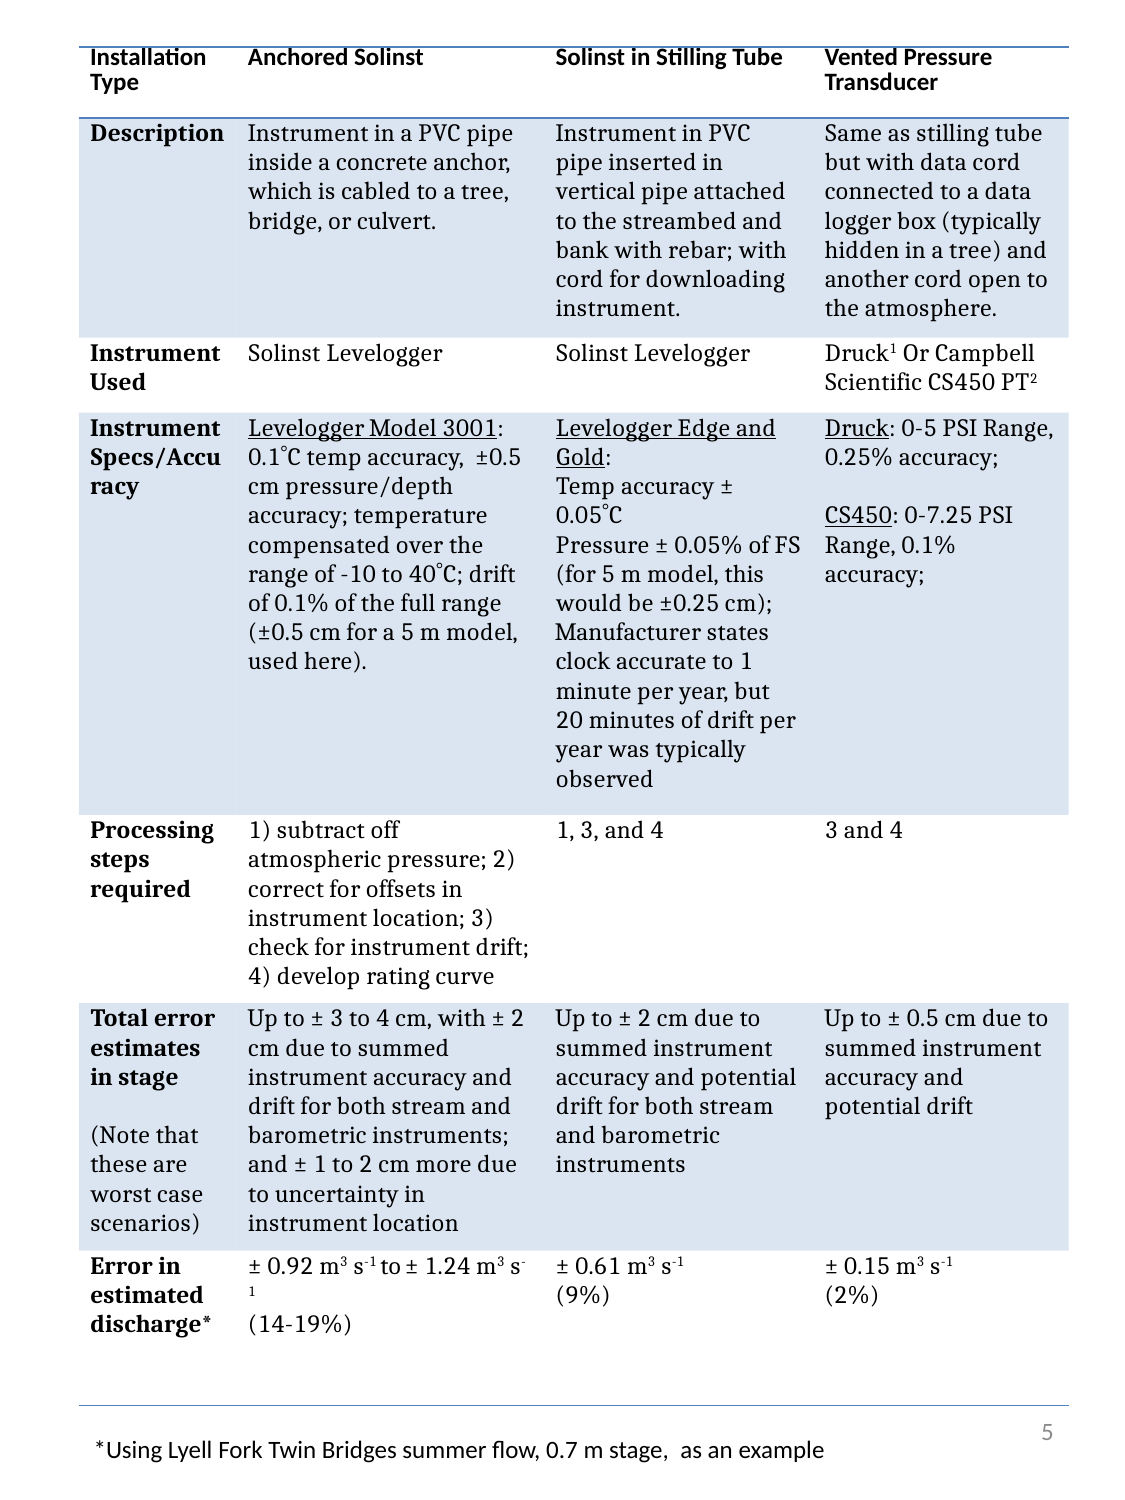

| Installation Type | Anchored Solinst | Solinst in Stilling Tube | Vented Pressure Transducer |
| --- | --- | --- | --- |
| Description | Instrument in a PVC pipe inside a concrete anchor, which is cabled to a tree, bridge, or culvert. | Instrument in PVC pipe inserted in vertical pipe attached to the streambed and bank with rebar; with cord for downloading instrument. | Same as stilling tube but with data cord connected to a data logger box (typically hidden in a tree) and another cord open to the atmosphere. |
| Instrument Used | Solinst Levelogger | Solinst Levelogger | Druck1 Or Campbell Scientific CS450 PT2 |
| Instrument Specs/Accuracy | Levelogger Model 3001: 0.1°C temp accuracy, ±0.5 cm pressure/depth accuracy; temperature compensated over the range of -10 to 40°C; drift of 0.1% of the full range (±0.5 cm for a 5 m model, used here). | Levelogger Edge and Gold: Temp accuracy ± 0.05°C Pressure ± 0.05% of FS (for 5 m model, this would be ±0.25 cm); Manufacturer states clock accurate to 1 minute per year, but 20 minutes of drift per year was typically observed | Druck: 0-5 PSI Range, 0.25% accuracy; CS450: 0-7.25 PSI Range, 0.1% accuracy; |
| Processing steps required | 1) subtract off atmospheric pressure; 2) correct for offsets in instrument location; 3) check for instrument drift; 4) develop rating curve | 1, 3, and 4 | 3 and 4 |
| Total error estimates in stage   (Note that these are worst case scenarios) | Up to ± 3 to 4 cm, with ± 2 cm due to summed instrument accuracy and drift for both stream and barometric instruments; and ± 1 to 2 cm more due to uncertainty in instrument location | Up to ± 2 cm due to summed instrument accuracy and potential drift for both stream and barometric instruments | Up to ± 0.5 cm due to summed instrument accuracy and potential drift |
| Error in estimated discharge\* | ± 0.92 m3 s-1 to ± 1.24 m3 s-1 (14-19%) | ± 0.61 m3 s-1 (9%) | ± 0.15 m3 s-1 (2%) |
5
*Using Lyell Fork Twin Bridges summer flow, 0.7 m stage,  as an example